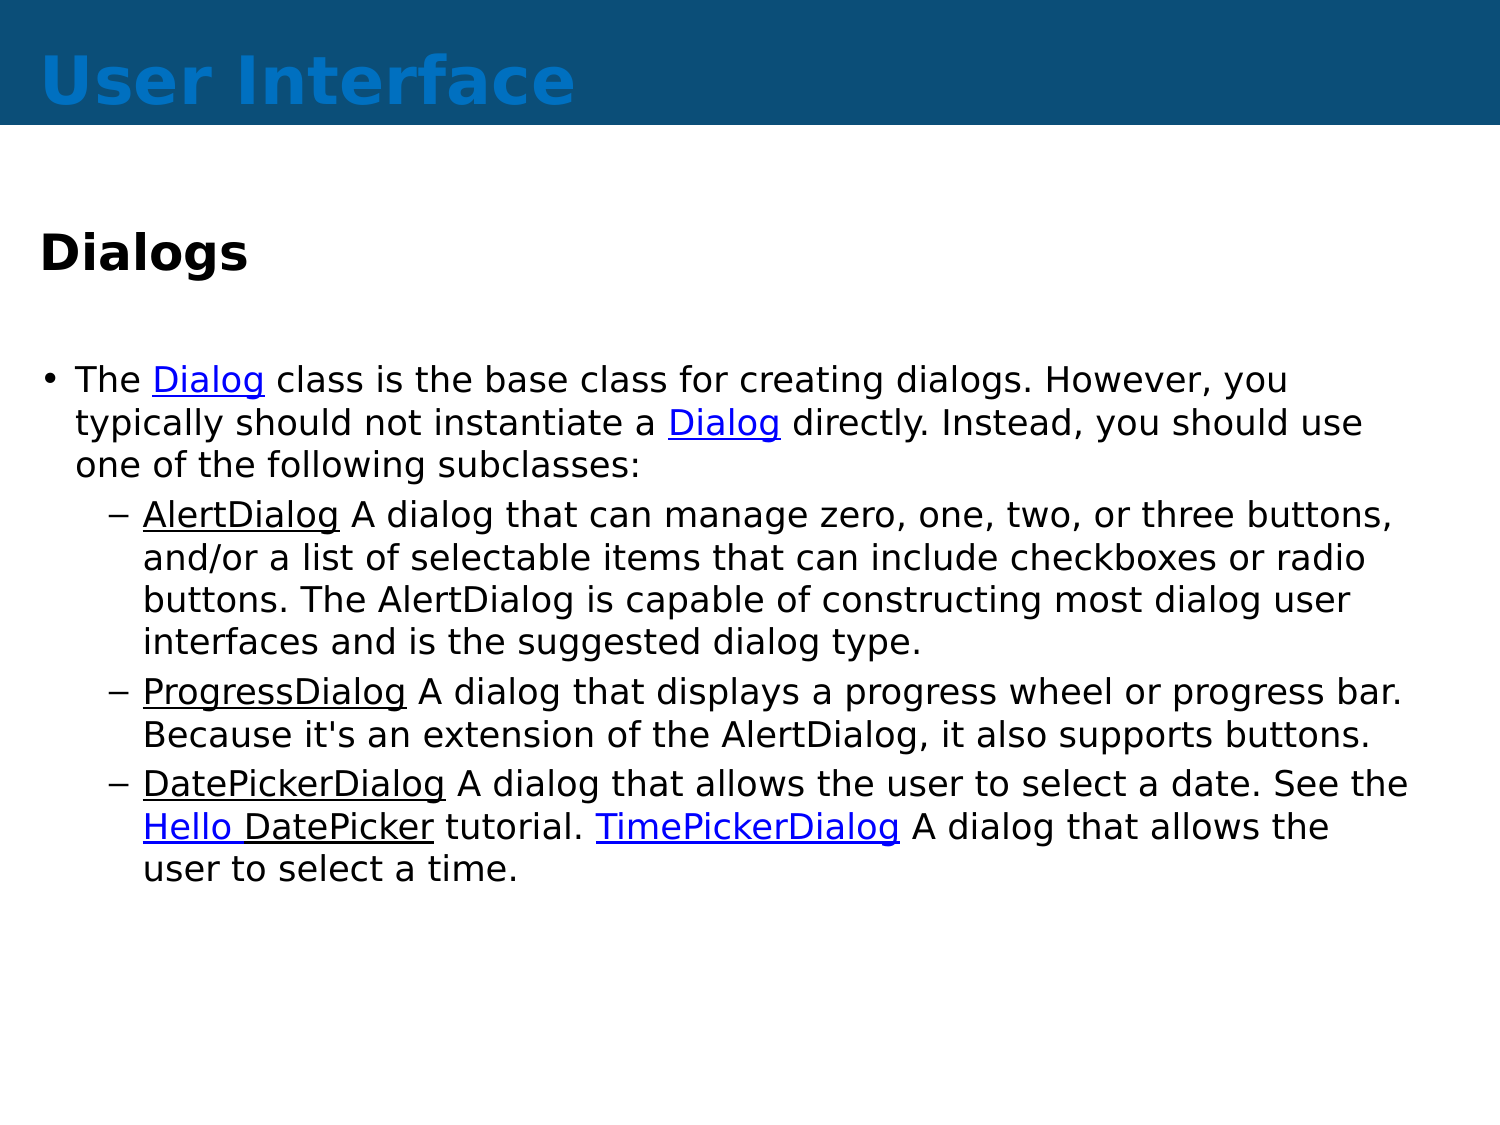

# User Interface
Dialogs
The Dialog class is the base class for creating dialogs. However, you typically should not instantiate a Dialog directly. Instead, you should use one of the following subclasses:
AlertDialog A dialog that can manage zero, one, two, or three buttons, and/or a list of selectable items that can include checkboxes or radio buttons. The AlertDialog is capable of constructing most dialog user interfaces and is the suggested dialog type.
ProgressDialog A dialog that displays a progress wheel or progress bar. Because it's an extension of the AlertDialog, it also supports buttons.
DatePickerDialog A dialog that allows the user to select a date. See the Hello DatePicker tutorial. TimePickerDialog A dialog that allows the user to select a time.